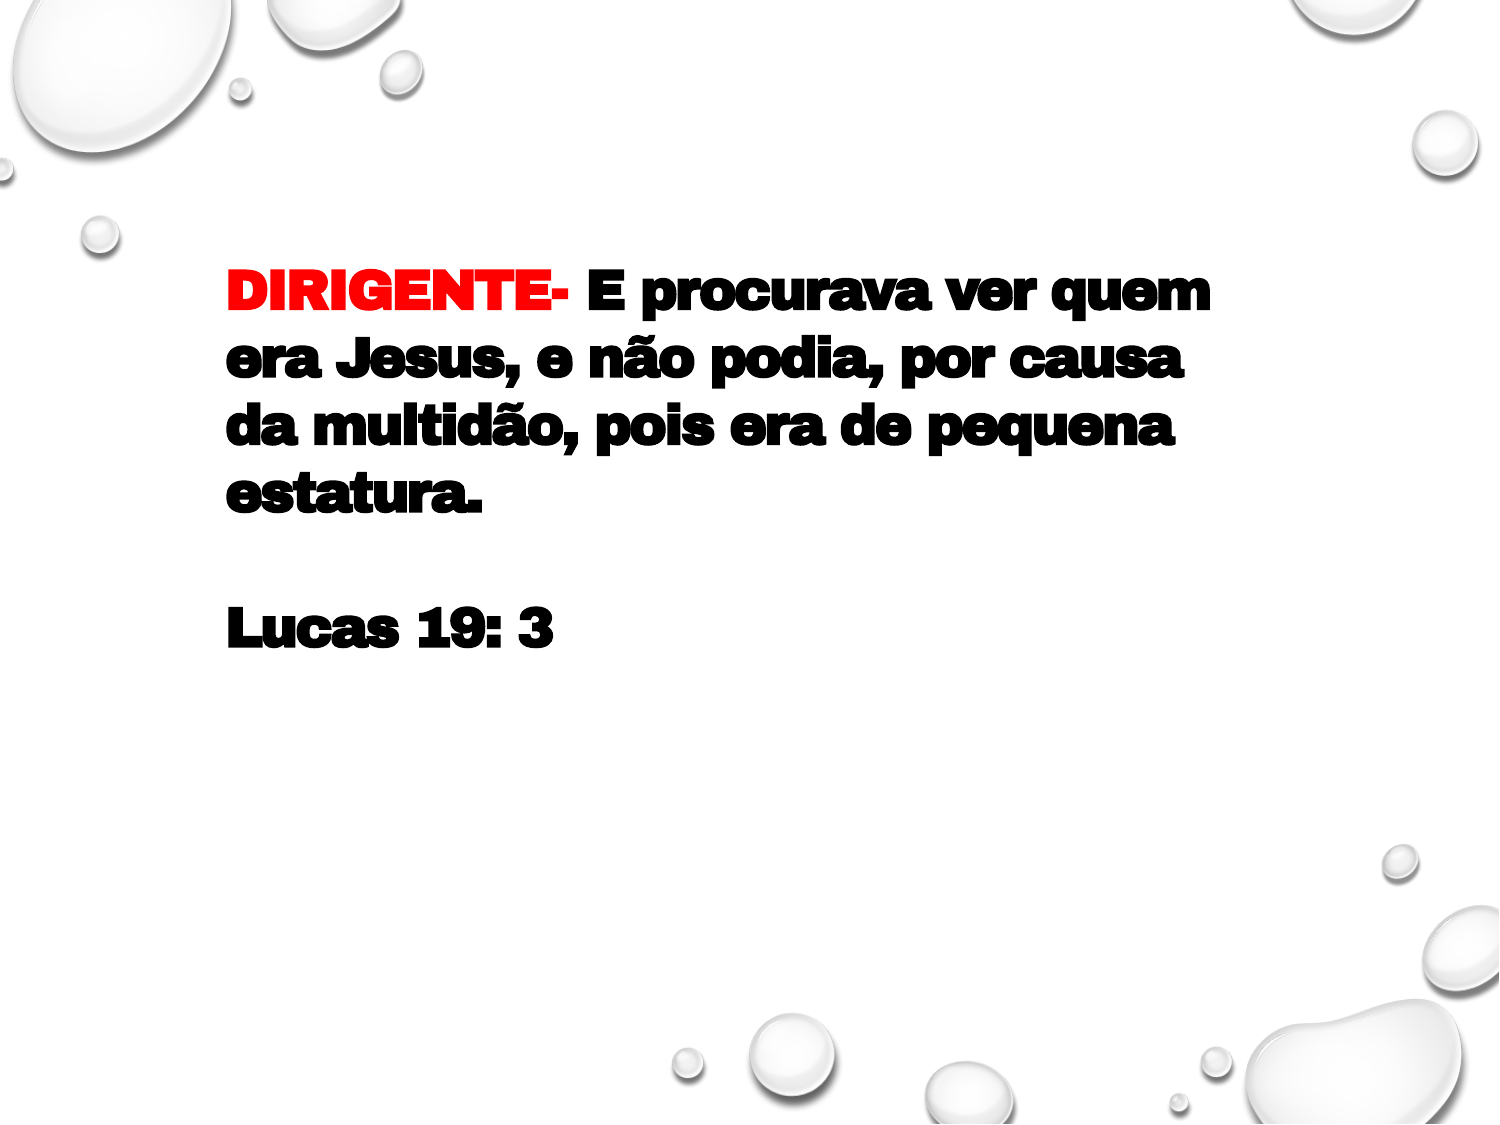

DIRIGENTE- E procurava ver quem era Jesus, e não podia, por causa da multidão, pois era de pequena estatura.

Lucas 19: 3